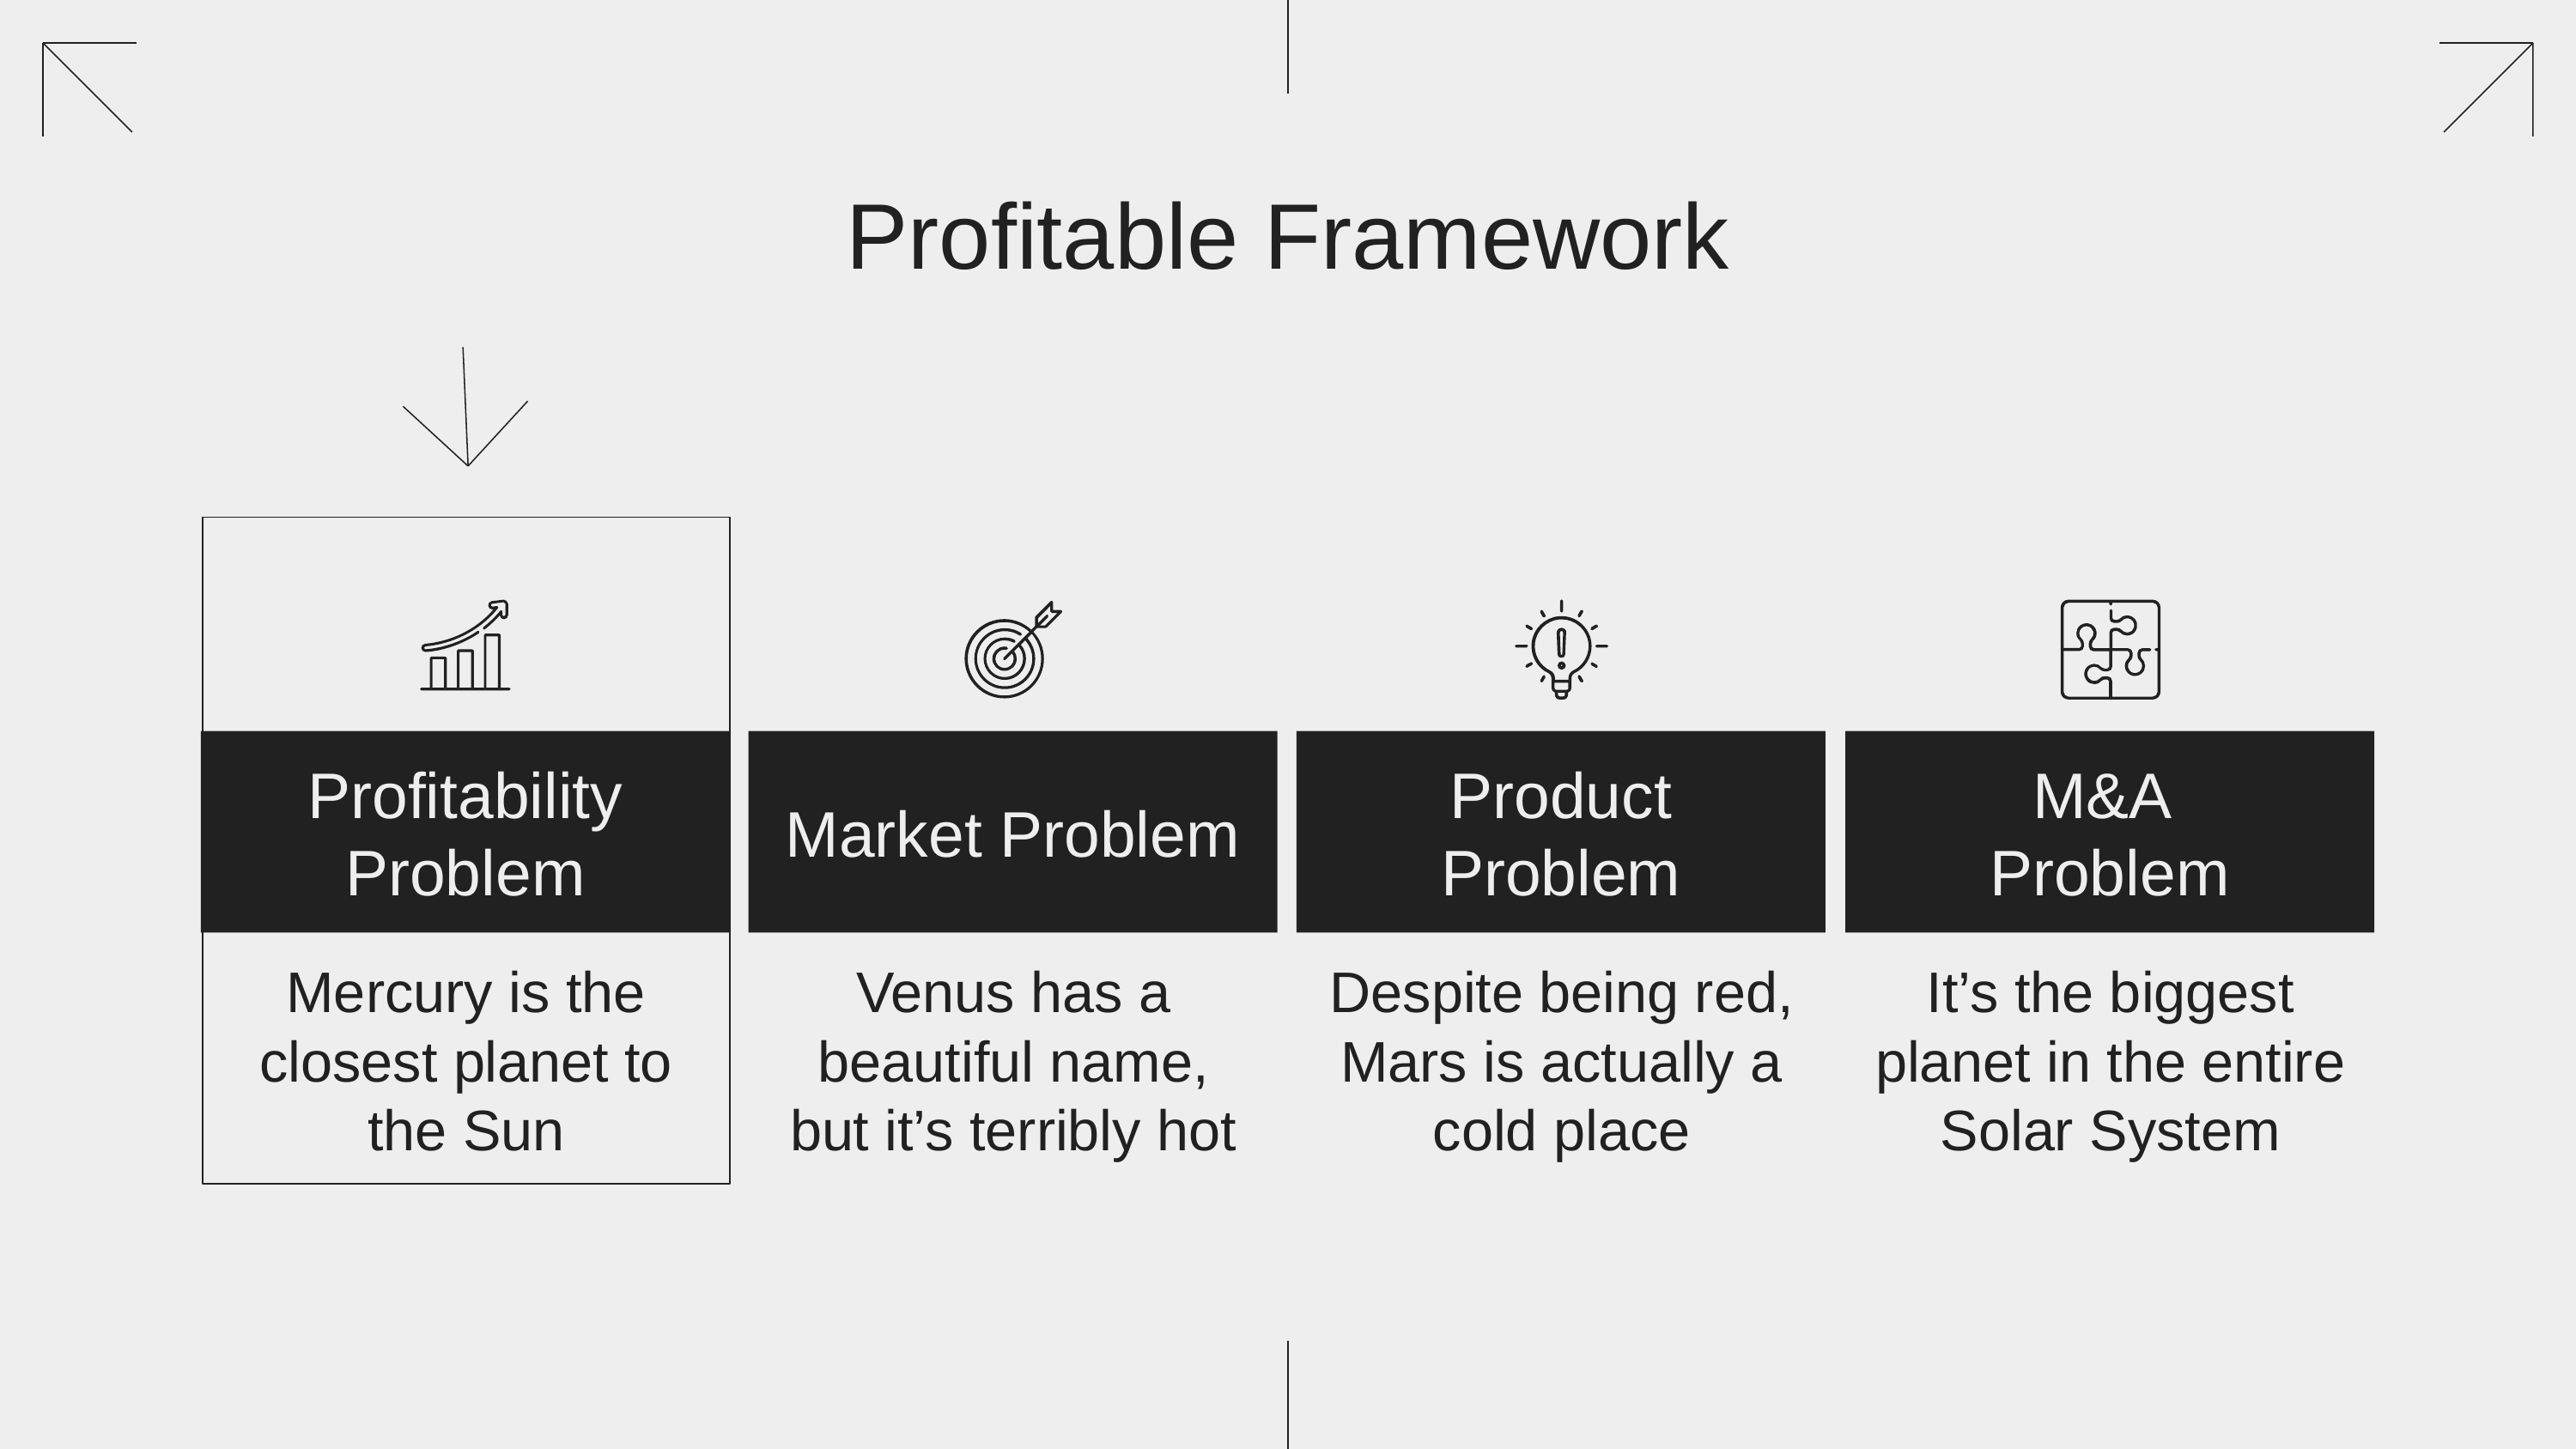

# Profitable Framework

Profitability Problem
Market Problem
Product Problem
M&A
Problem
Mercury is the closest planet to the Sun
Venus has a beautiful name, but it’s terribly hot

Despite being red, Mars is actually a cold place

It’s the biggest planet in the entire Solar System